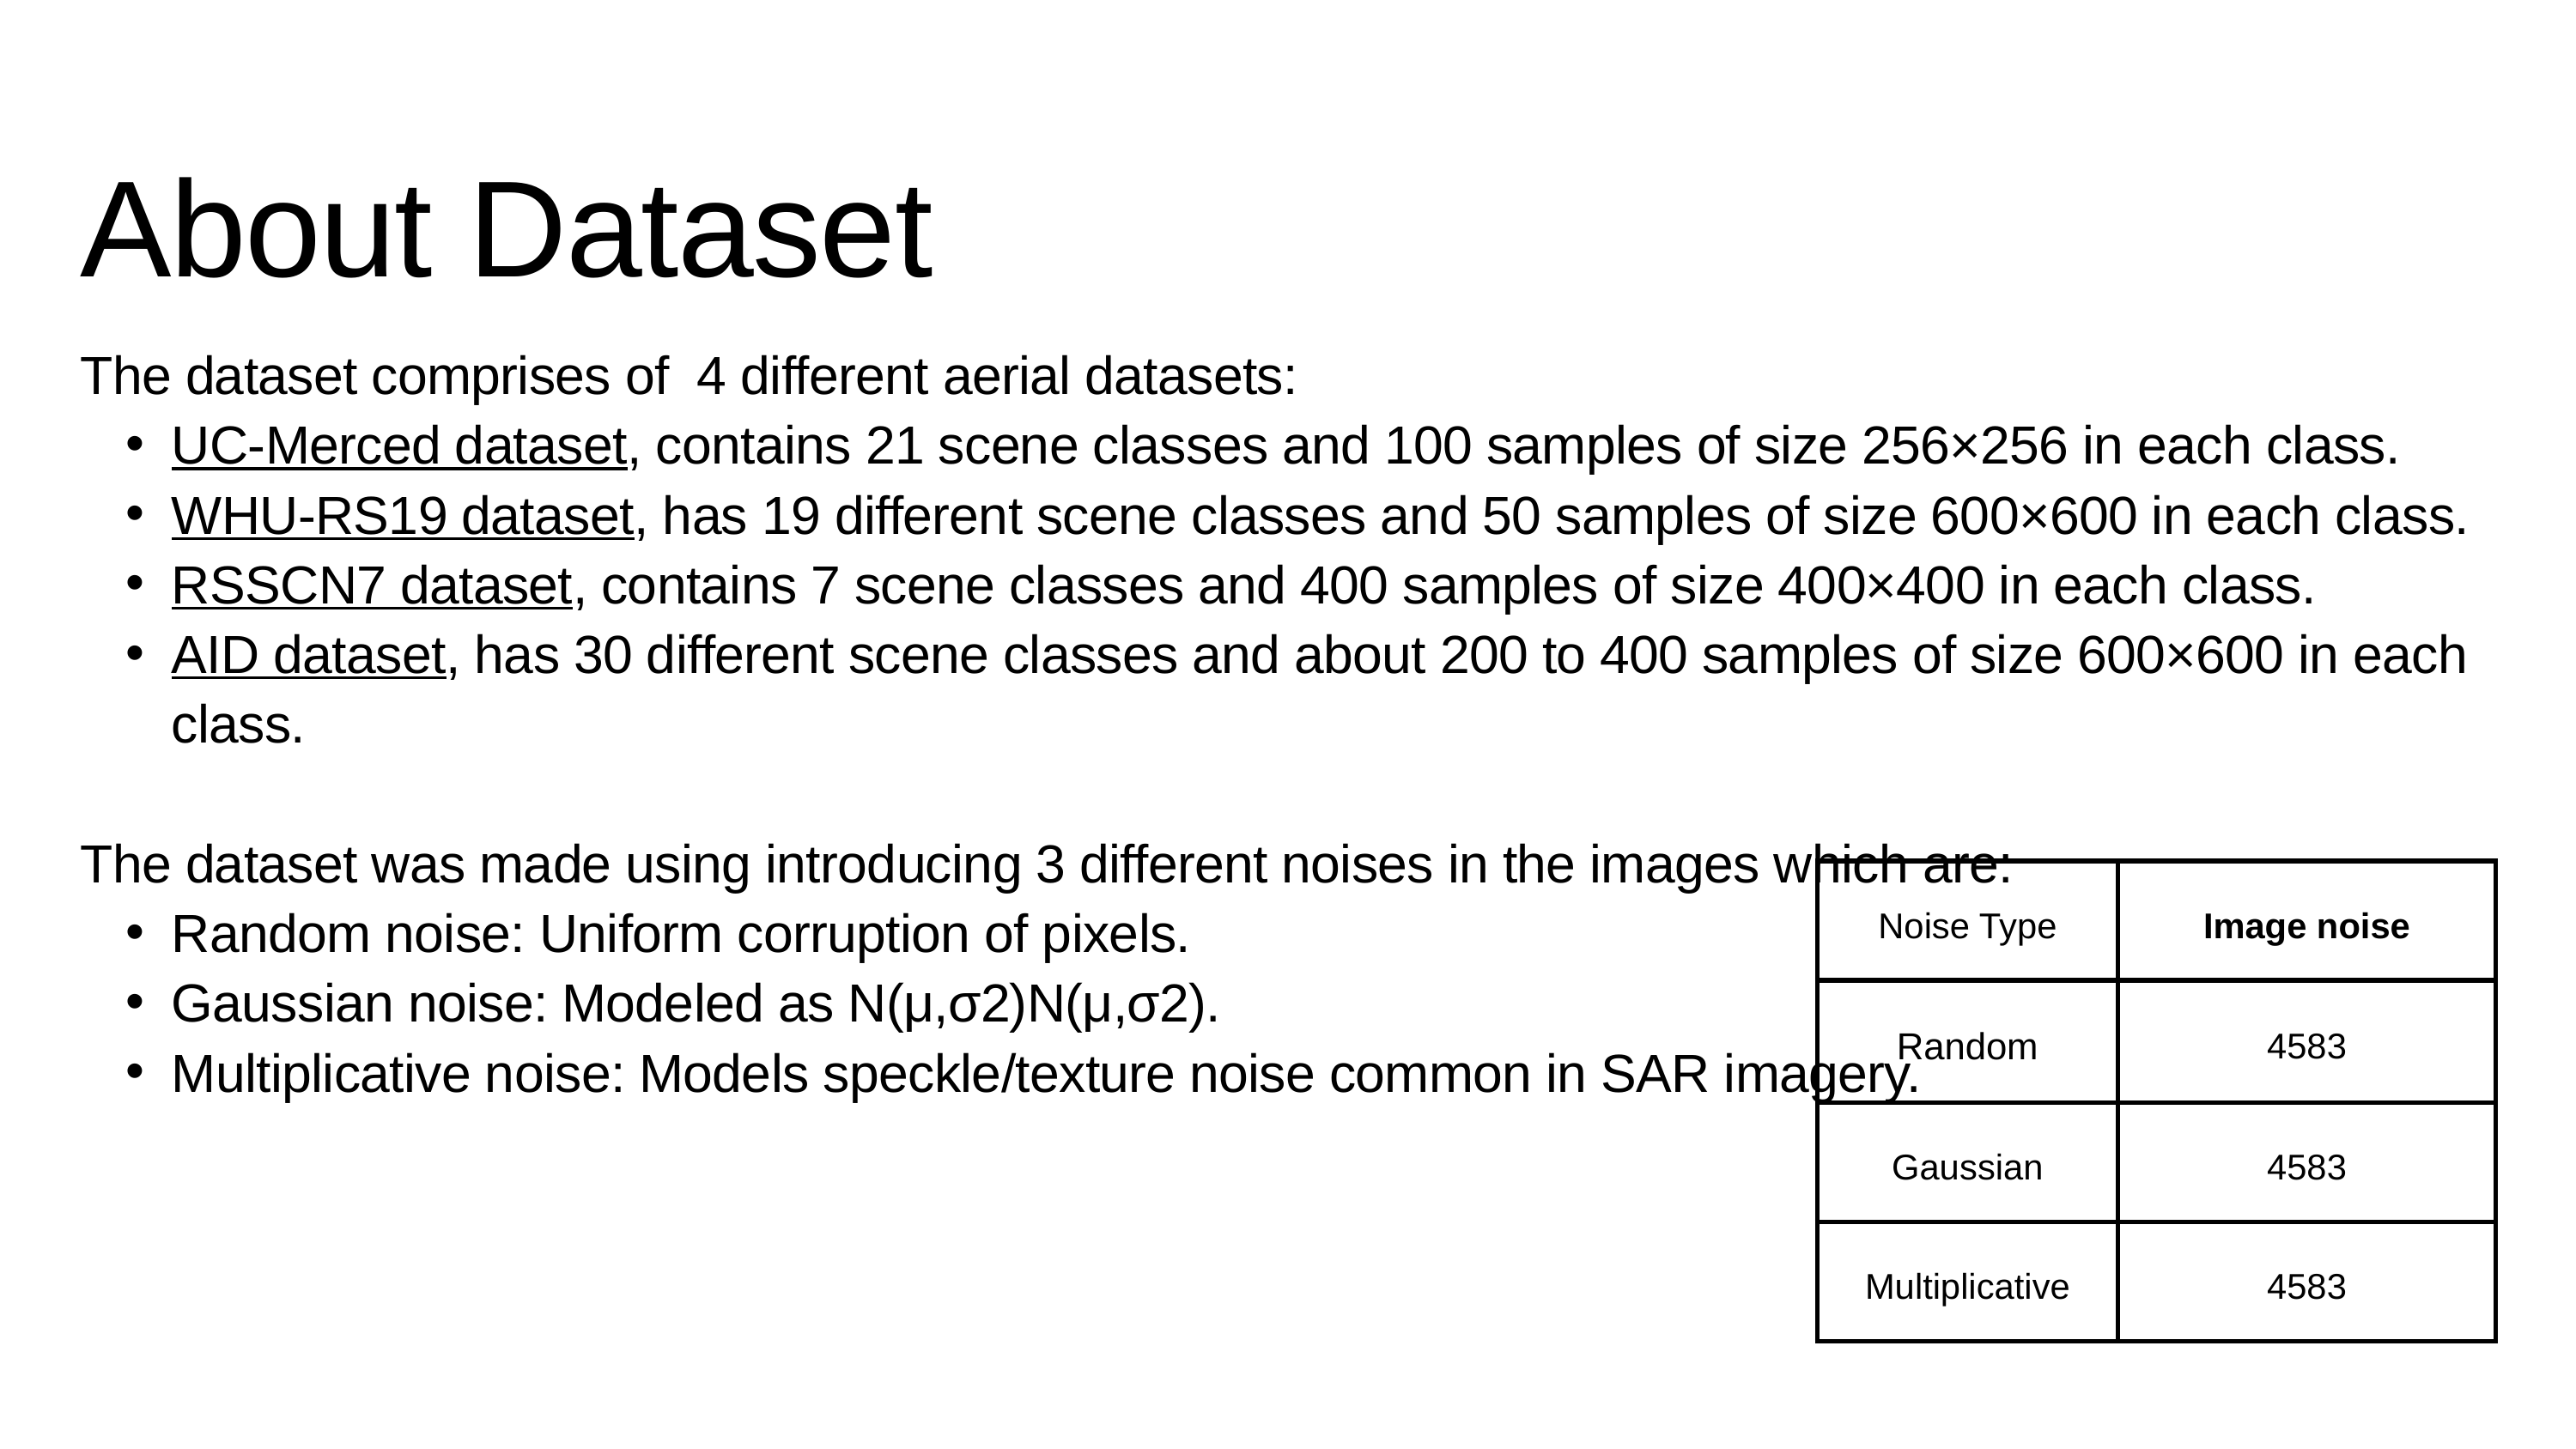

About Dataset
The dataset comprises of  4 different aerial datasets:
UC‑Merced dataset, contains 21 scene classes and 100 samples of size 256×256 in each class.
WHU‑RS19 dataset, has 19 different scene classes and 50 samples of size 600×600 in each class.
RSSCN7 dataset, contains 7 scene classes and 400 samples of size 400×400 in each class.
AID dataset, has 30 different scene classes and about 200 to 400 samples of size 600×600 in each class.

The dataset was made using introducing 3 different noises in the images which are:
Random noise: Uniform corruption of pixels.
Gaussian noise: Modeled as N(μ,σ2)N(μ,σ2).
Multiplicative noise: Models speckle/texture noise common in SAR imagery.

| Noise Type | Image noise |
| --- | --- |
| Random | 4583 |
| Gaussian | 4583 |
| Multiplicative | 4583 |